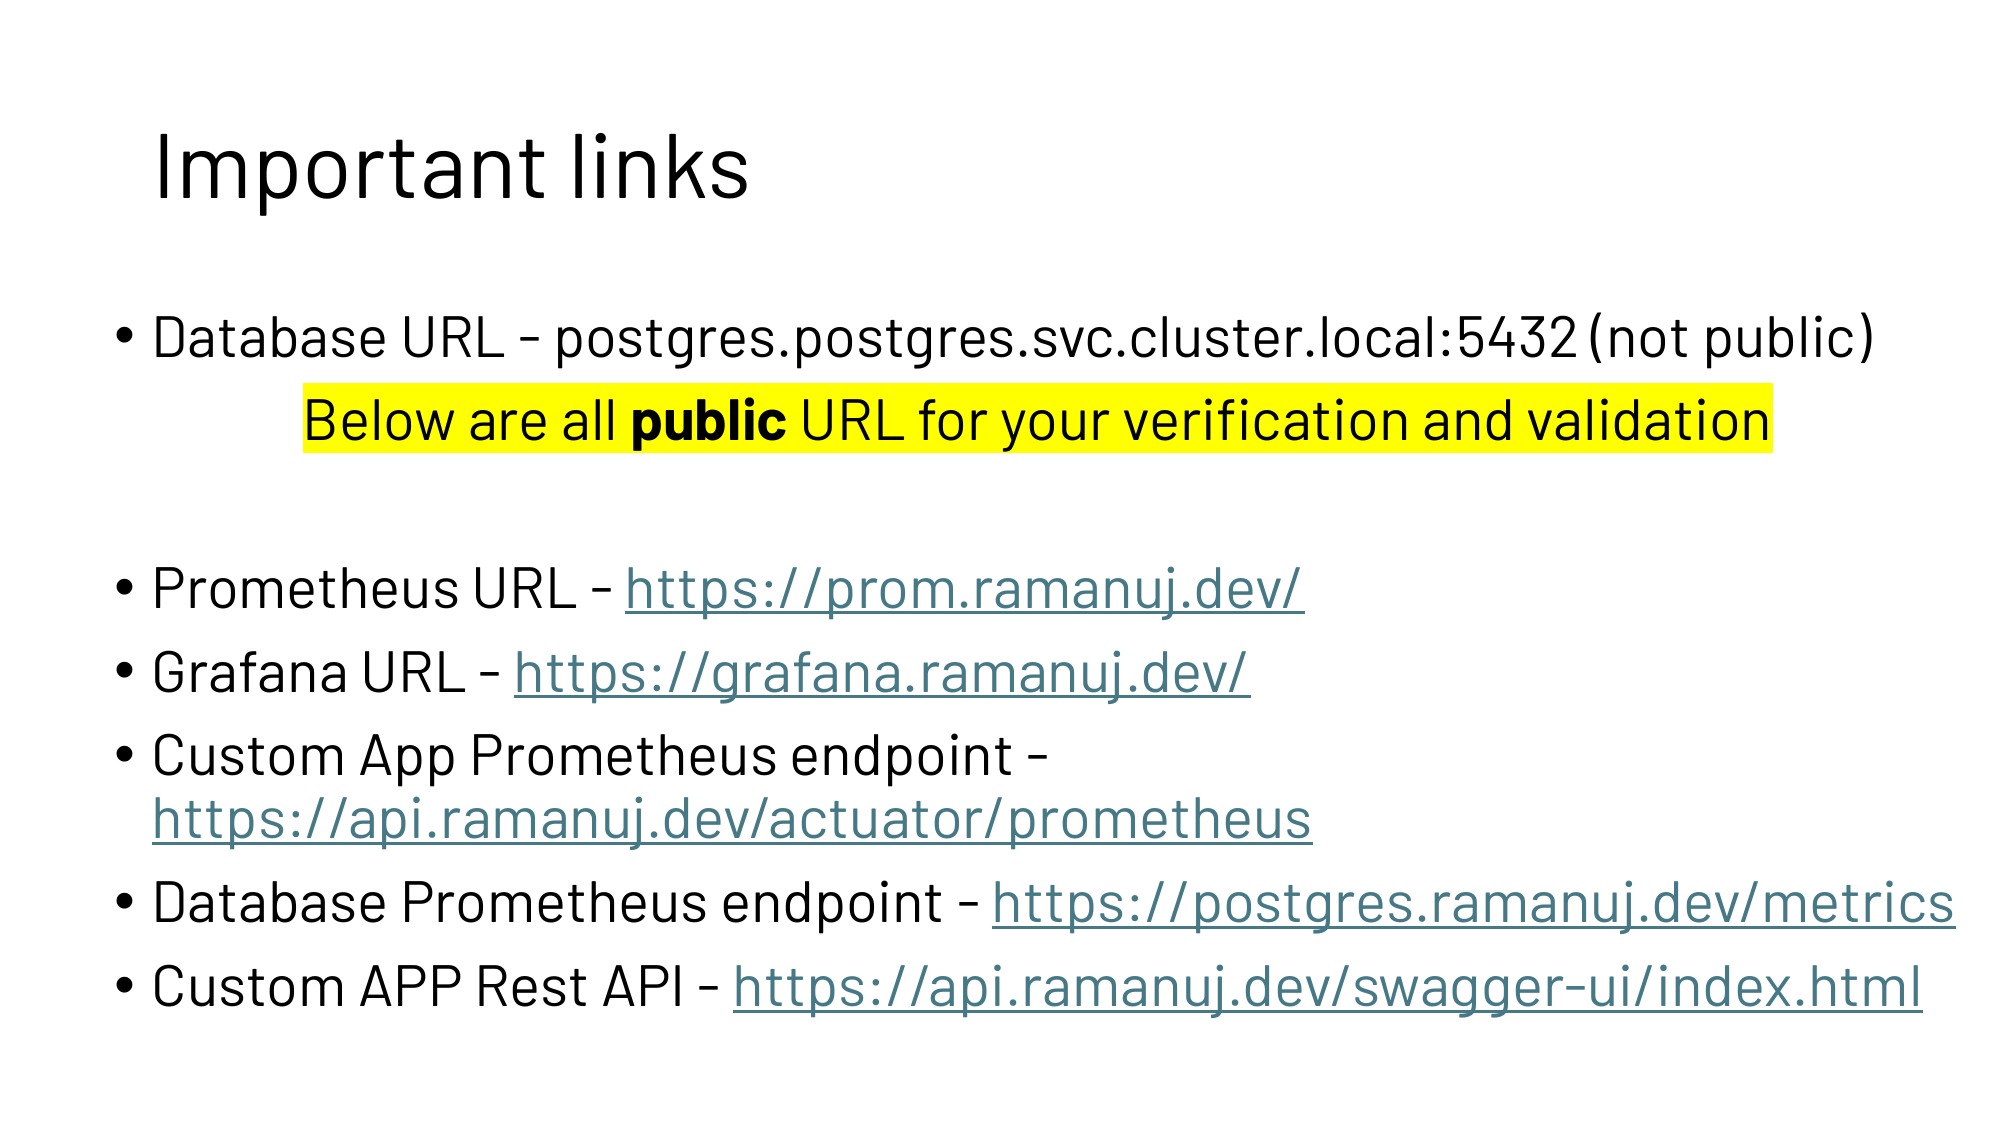

# Important links
Database URL - postgres.postgres.svc.cluster.local:5432 (not public)
Below are all public URL for your verification and validation

Prometheus URL - https://prom.ramanuj.dev/
Grafana URL - https://grafana.ramanuj.dev/
Custom App Prometheus endpoint - https://api.ramanuj.dev/actuator/prometheus
Database Prometheus endpoint - https://postgres.ramanuj.dev/metrics
Custom APP Rest API - https://api.ramanuj.dev/swagger-ui/index.html